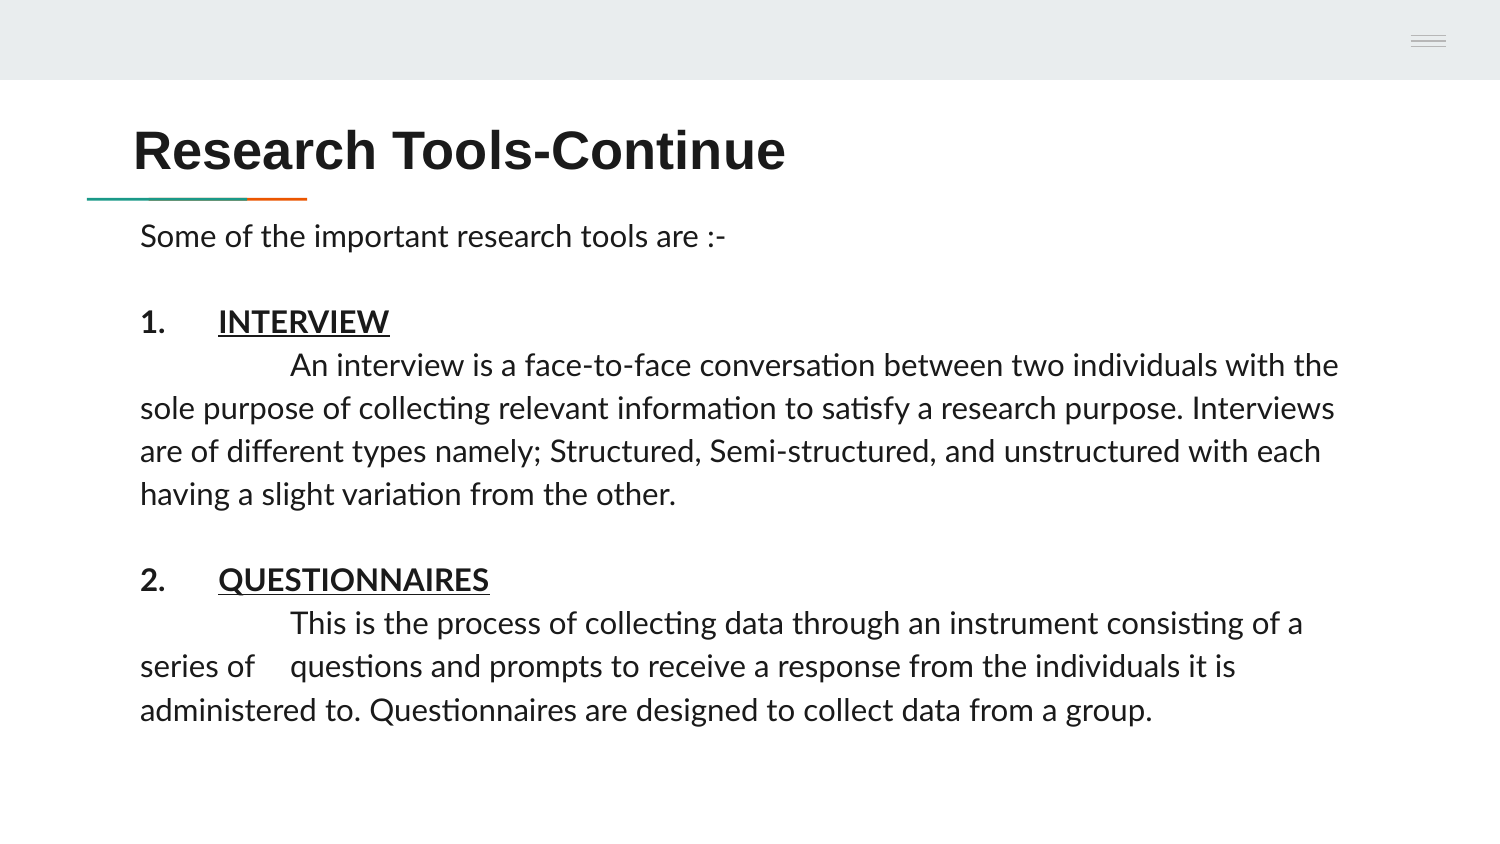

# Research Tools-Continue
Some of the important research tools are :-

1.       INTERVIEW
	An interview is a face-to-face conversation between two individuals with the sole purpose of collecting relevant information to satisfy a research purpose. Interviews are of different types namely; Structured, Semi-structured, and unstructured with each having a slight variation from the other.

2.       QUESTIONNAIRES
	This is the process of collecting data through an instrument consisting of a series of 	questions and prompts to receive a response from the individuals it is administered to. Questionnaires are designed to collect data from a group.